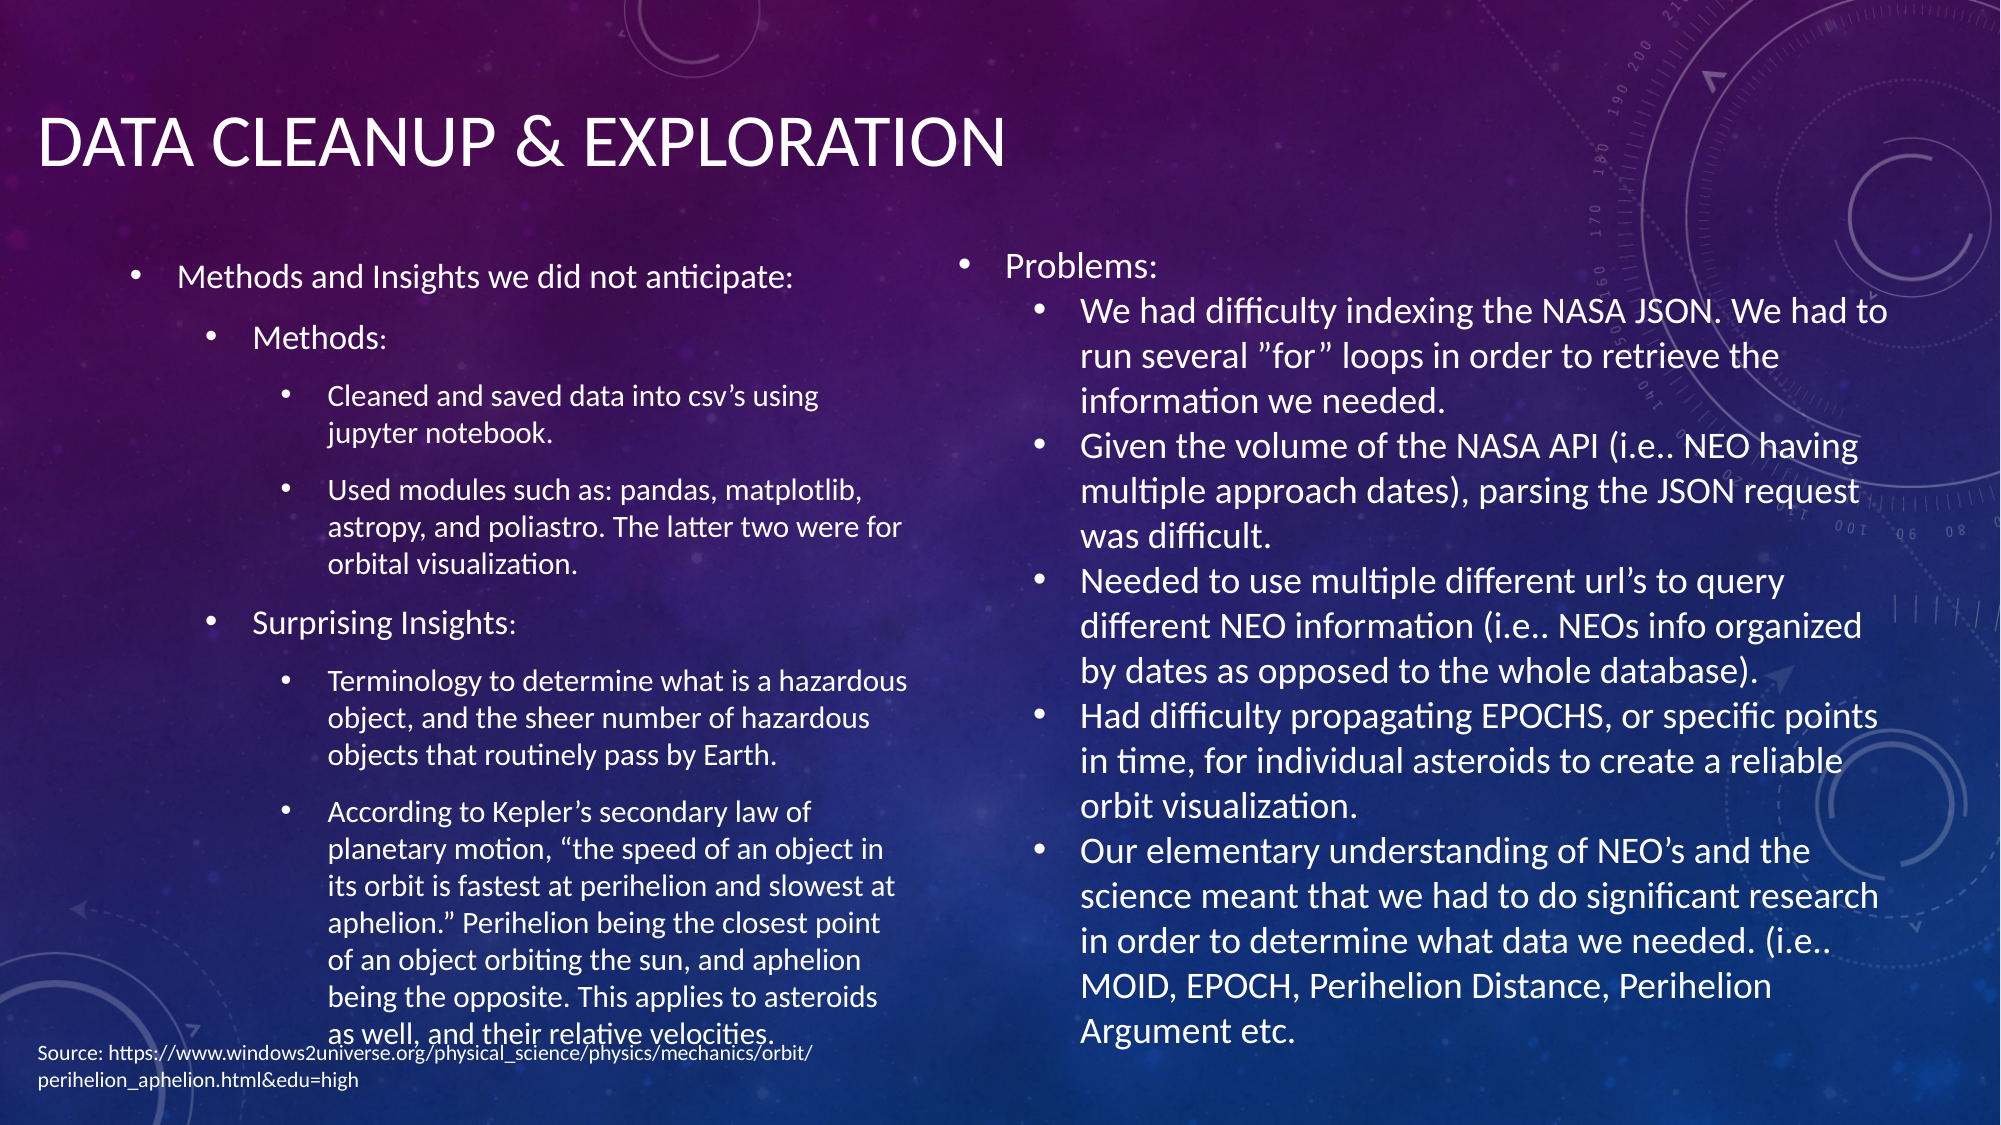

# Data Cleanup & Exploration
Problems:
We had difficulty indexing the NASA JSON. We had to run several ”for” loops in order to retrieve the information we needed.
Given the volume of the NASA API (i.e.. NEO having multiple approach dates), parsing the JSON request was difficult.
Needed to use multiple different url’s to query different NEO information (i.e.. NEOs info organized by dates as opposed to the whole database).
Had difficulty propagating EPOCHS, or specific points in time, for individual asteroids to create a reliable orbit visualization.
Our elementary understanding of NEO’s and the science meant that we had to do significant research in order to determine what data we needed. (i.e.. MOID, EPOCH, Perihelion Distance, Perihelion Argument etc.
Methods and Insights we did not anticipate:
Methods:
Cleaned and saved data into csv’s using jupyter notebook.
Used modules such as: pandas, matplotlib, astropy, and poliastro. The latter two were for orbital visualization.
Surprising Insights:
Terminology to determine what is a hazardous object, and the sheer number of hazardous objects that routinely pass by Earth.
According to Kepler’s secondary law of planetary motion, “the speed of an object in its orbit is fastest at perihelion and slowest at aphelion.” Perihelion being the closest point of an object orbiting the sun, and aphelion being the opposite. This applies to asteroids as well, and their relative velocities.

Source: https://www.windows2universe.org/physical_science/physics/mechanics/orbit/perihelion_aphelion.html&edu=high